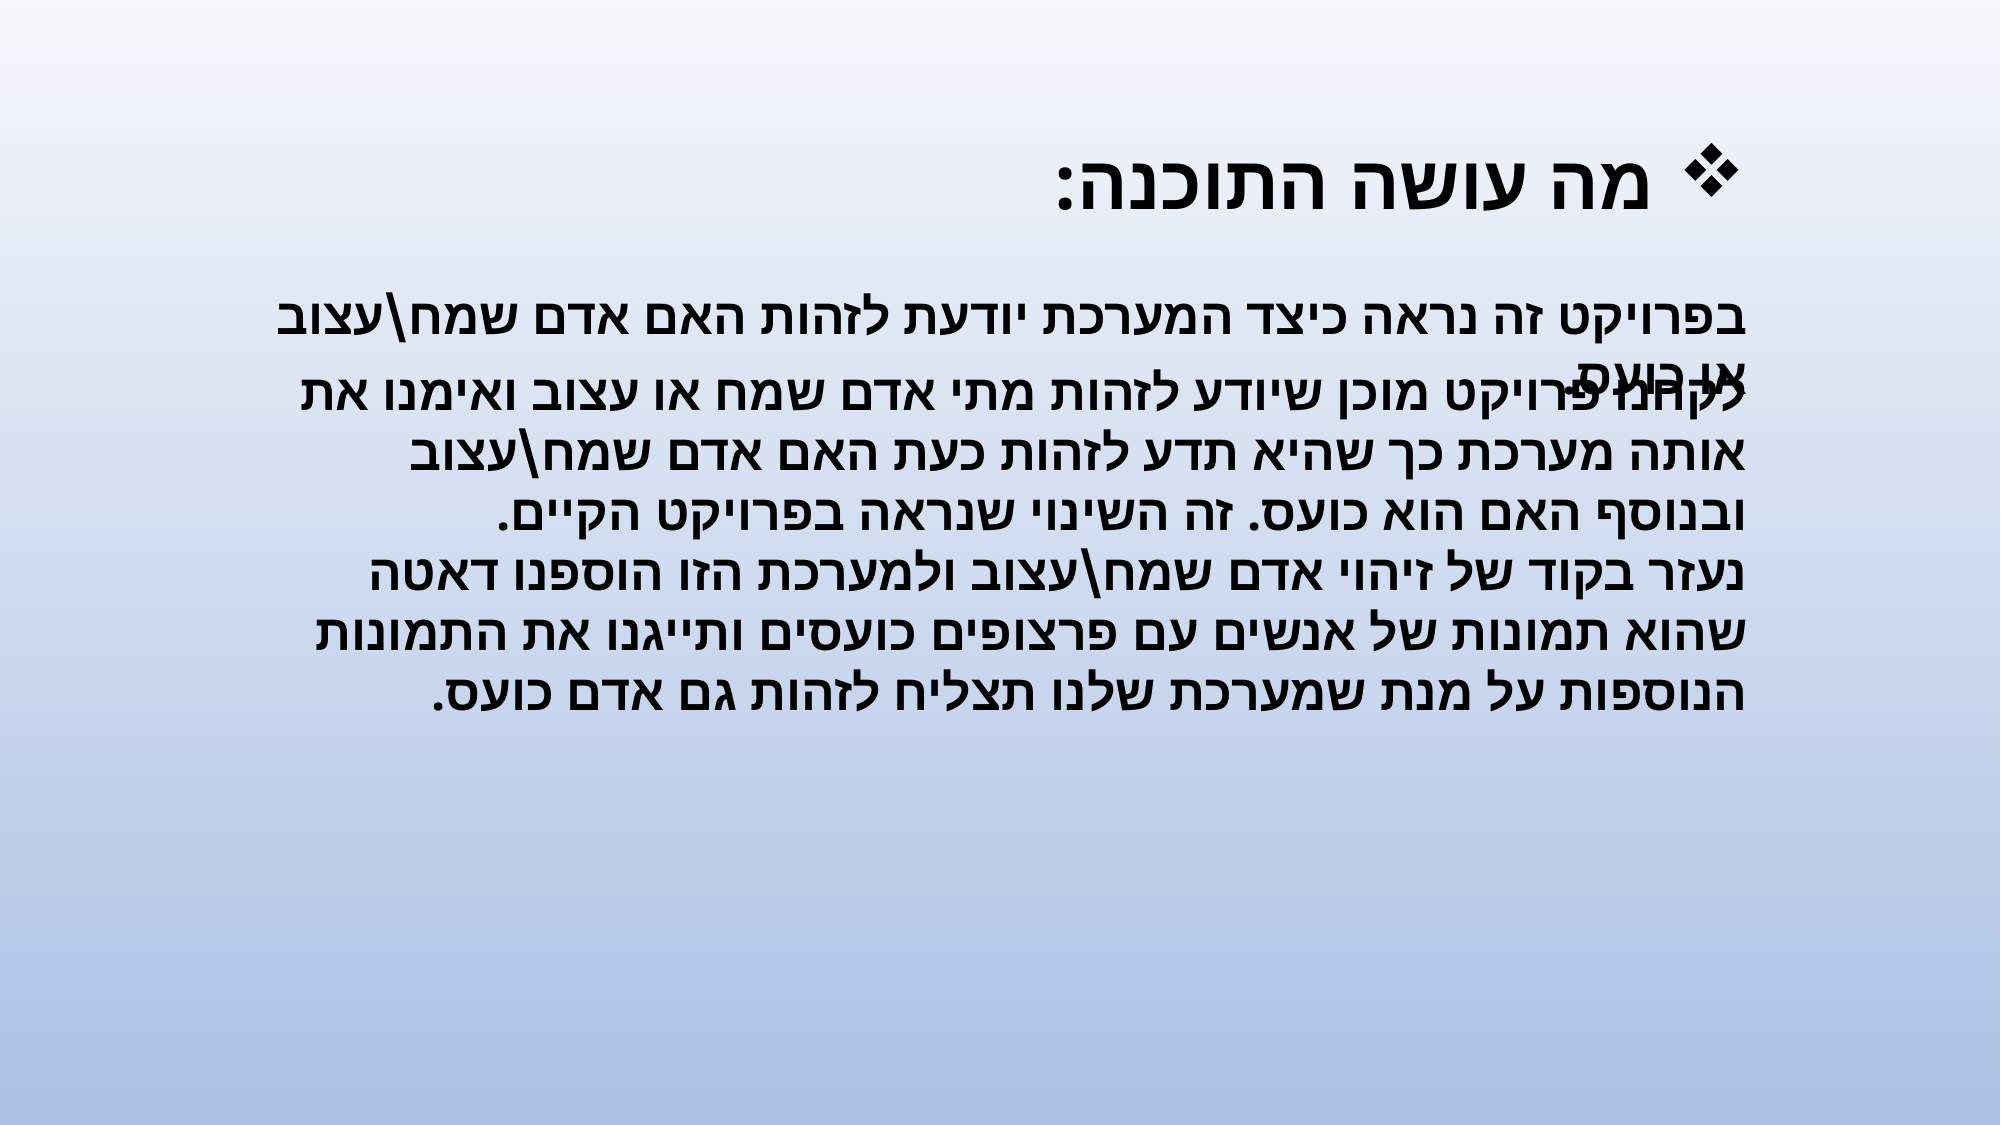

מה עושה התוכנה:

בפרויקט זה נראה כיצד המערכת יודעת לזהות האם אדם שמח\עצוב או כועס.

לקחנו פרויקט מוכן שיודע לזהות מתי אדם שמח או עצוב ואימנו את אותה מערכת כך שהיא תדע לזהות כעת האם אדם שמח\עצוב ובנוסף האם הוא כועס. זה השינוי שנראה בפרויקט הקיים.
נעזר בקוד של זיהוי אדם שמח\עצוב ולמערכת הזו הוספנו דאטה שהוא תמונות של אנשים עם פרצופים כועסים ותייגנו את התמונות הנוספות על מנת שמערכת שלנו תצליח לזהות גם אדם כועס.